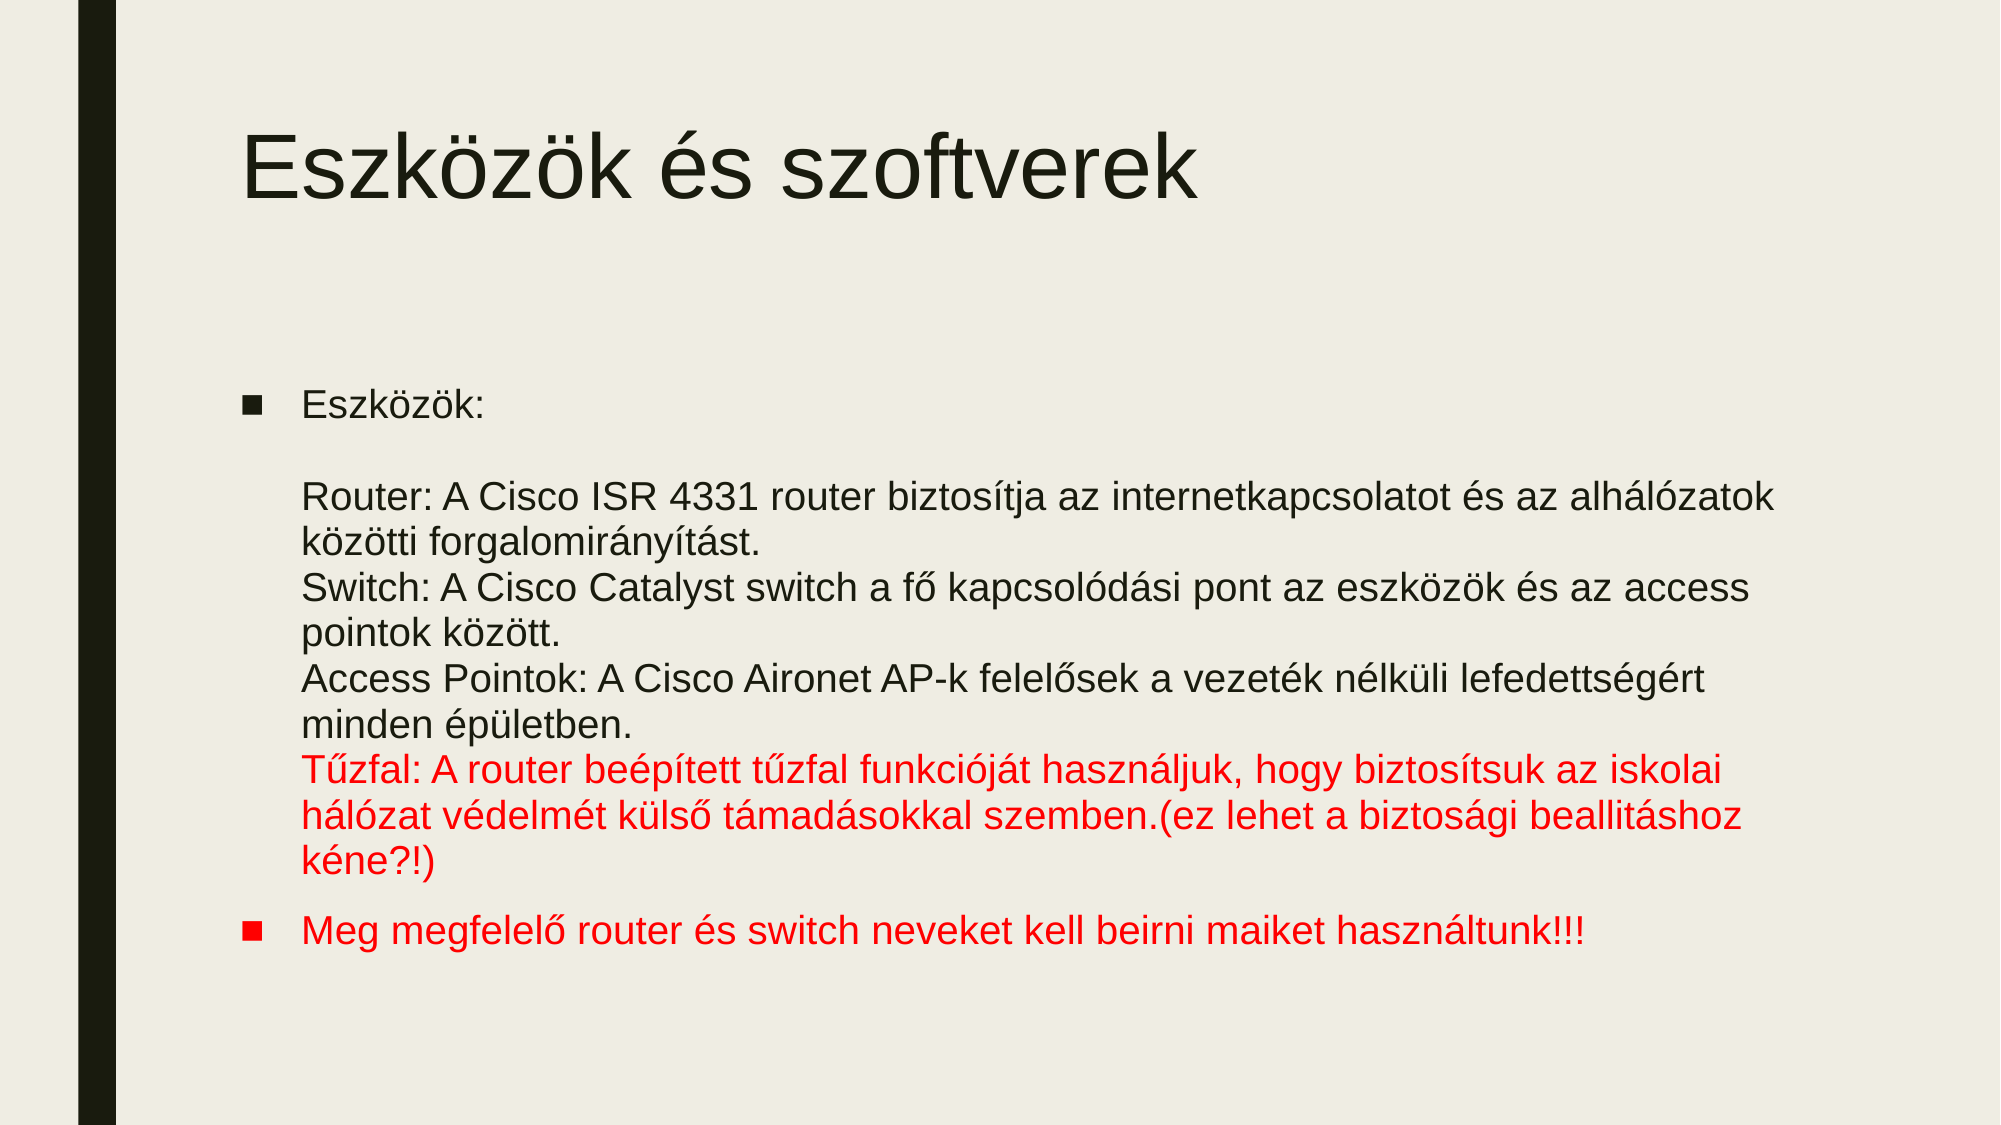

# Eszközök és szoftverek
Eszközök:
Router: A Cisco ISR 4331 router biztosítja az internetkapcsolatot és az alhálózatok közötti forgalomirányítást.
Switch: A Cisco Catalyst switch a fő kapcsolódási pont az eszközök és az access pointok között.
Access Pointok: A Cisco Aironet AP-k felelősek a vezeték nélküli lefedettségért minden épületben.
Tűzfal: A router beépített tűzfal funkcióját használjuk, hogy biztosítsuk az iskolai hálózat védelmét külső támadásokkal szemben.(ez lehet a biztosági beallitáshoz kéne?!)
Meg megfelelő router és switch neveket kell beirni maiket használtunk!!!